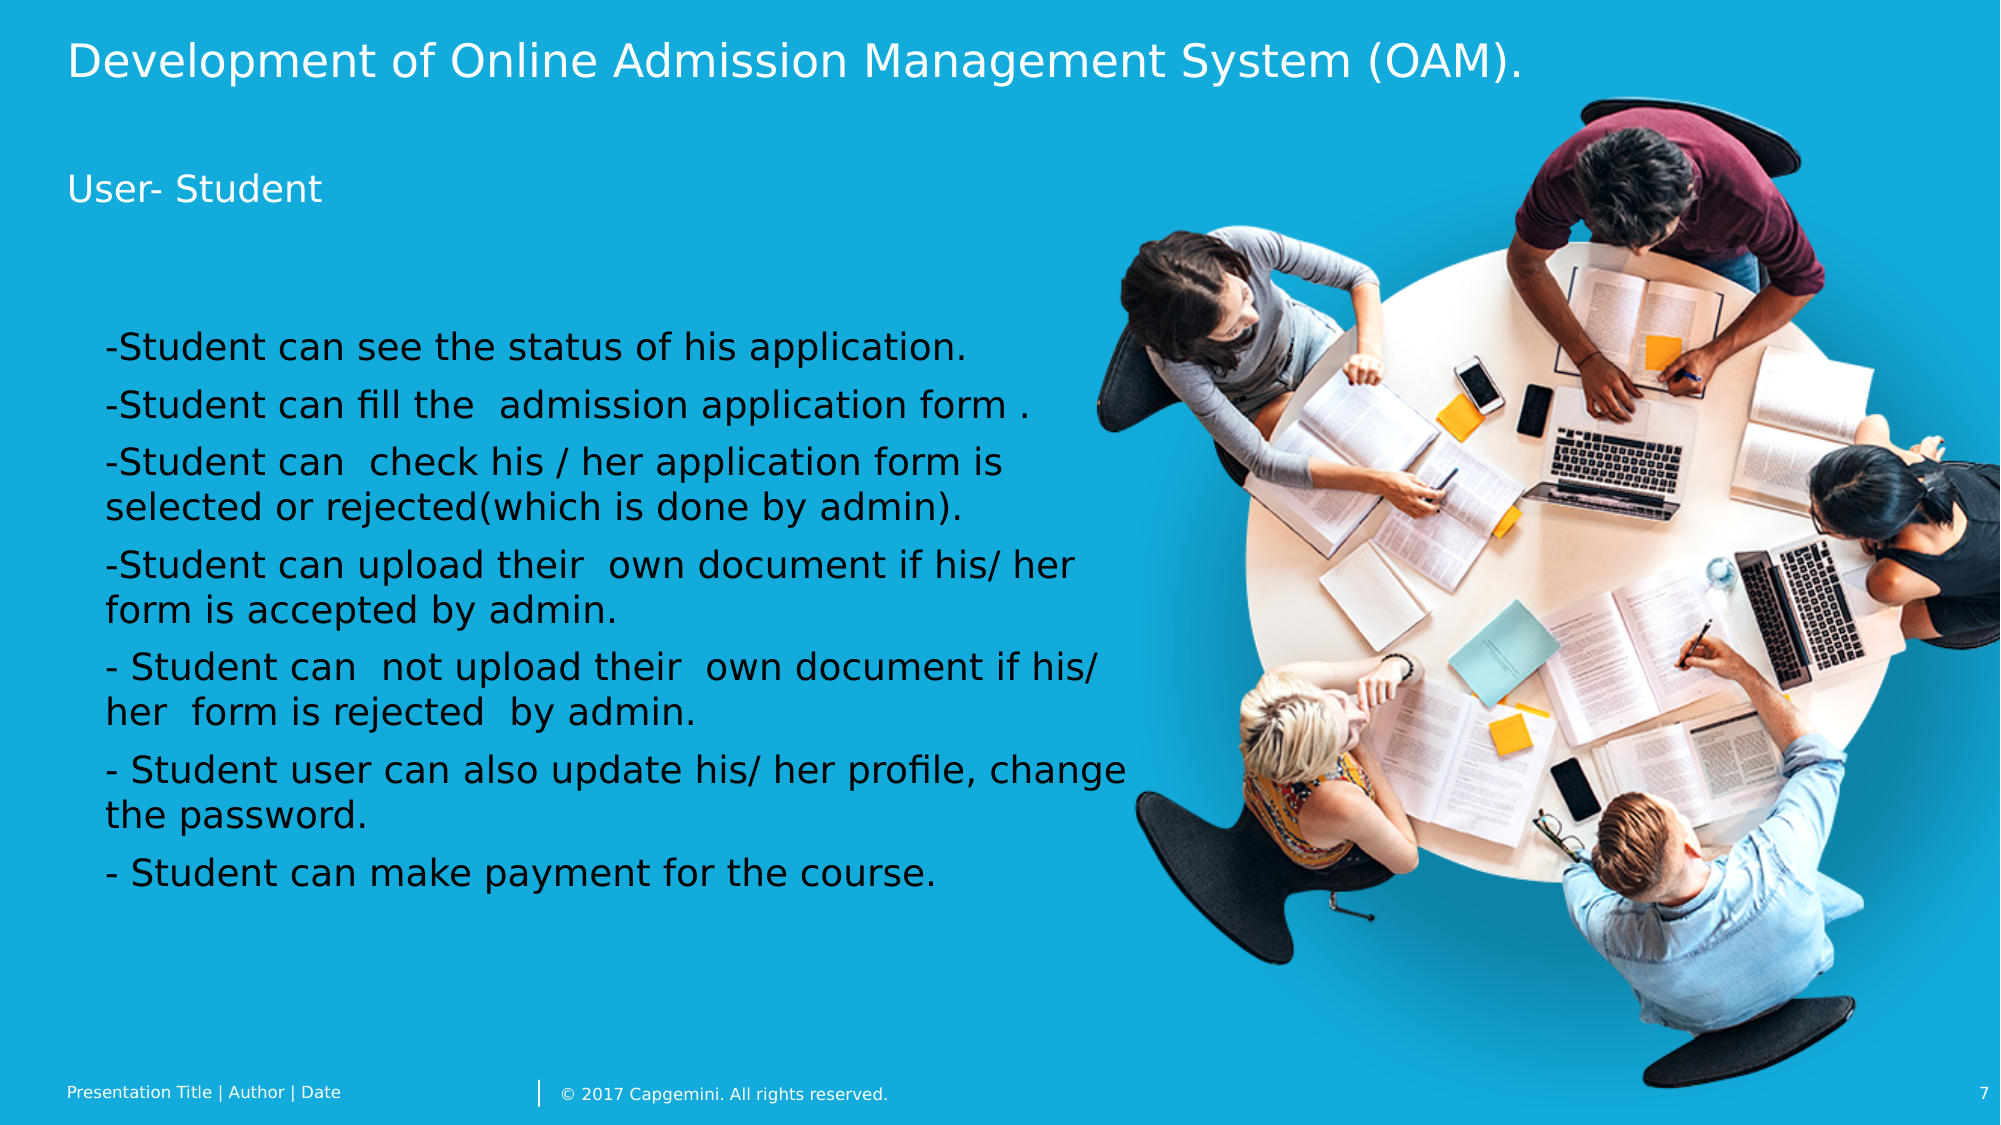

# Development of Online Admission Management System (OAM).
User- Student

-Student can see the status of his application.
-Student can fill the  admission application form .
-Student can  check his / her application form is selected or rejected(which is done by admin).
-Student can upload their  own document if his/ her  form is accepted by admin.
- Student can  not upload their  own document if his/ her  form is rejected  by admin.
- Student user can also update his/ her profile, change the password.
- Student can make payment for the course.